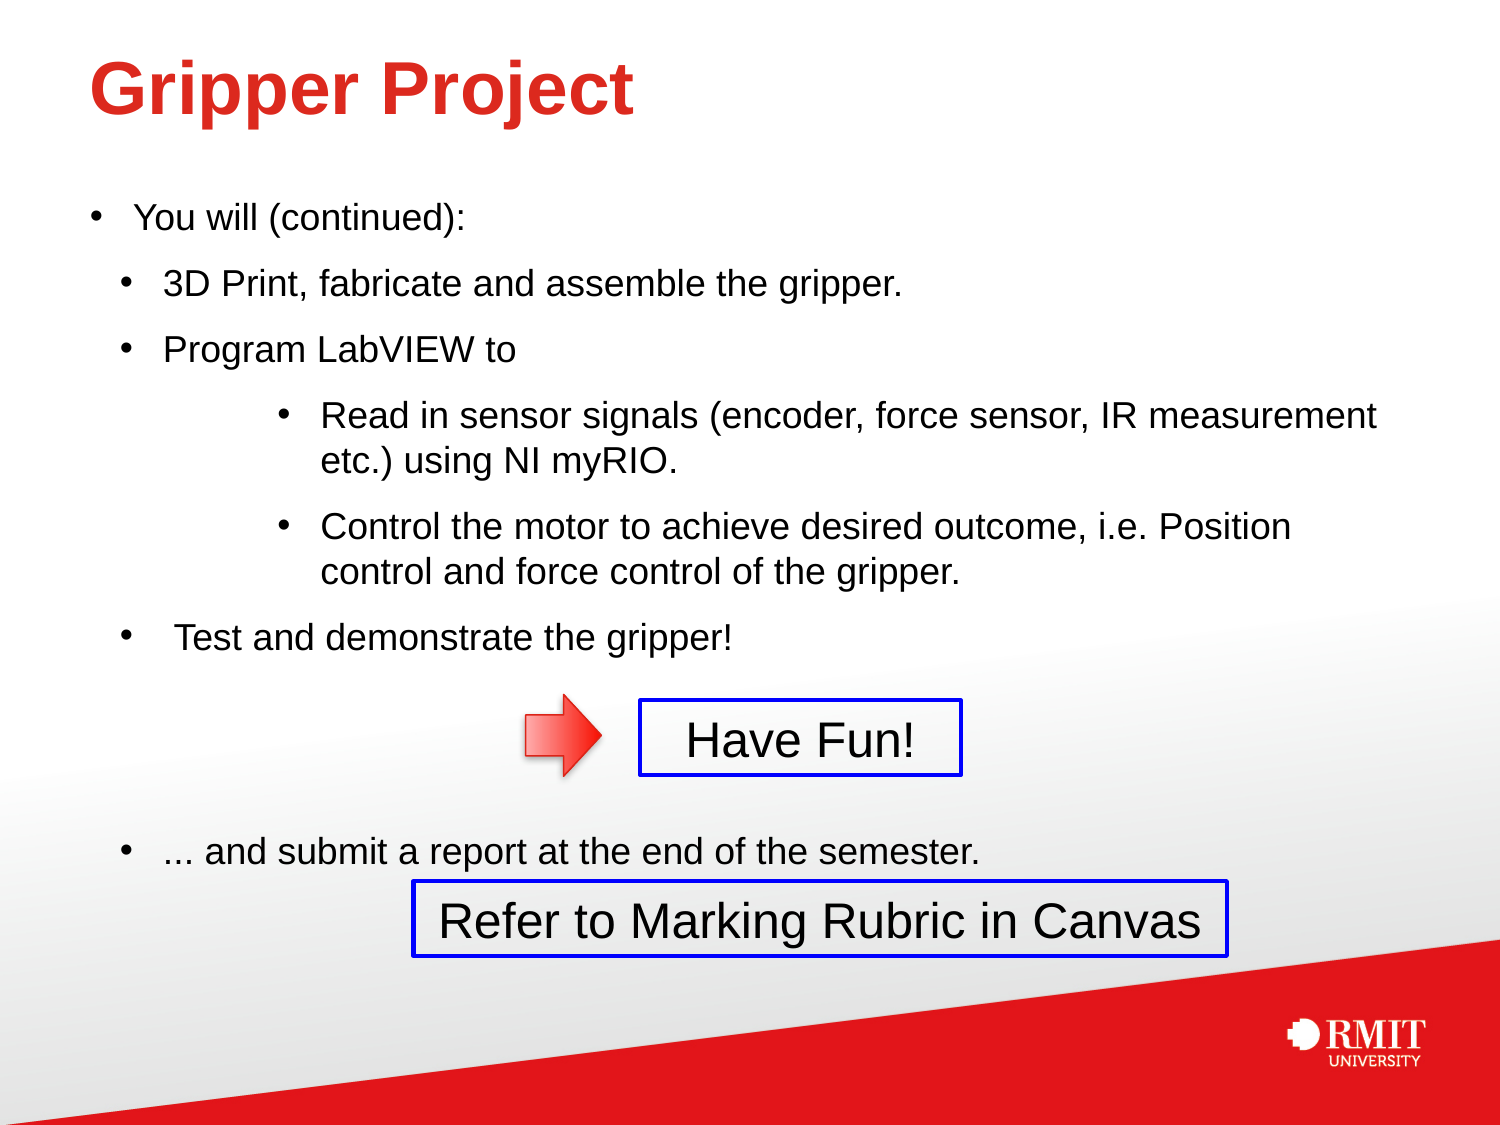

# Gripper Project
You will (continued):
3D Print, fabricate and assemble the gripper.
Program LabVIEW to
Read in sensor signals (encoder, force sensor, IR measurement etc.) using NI myRIO.
Control the motor to achieve desired outcome, i.e. Position control and force control of the gripper.
 Test and demonstrate the gripper!

... and submit a report at the end of the semester.

Have Fun!
Refer to Marking Rubric in Canvas